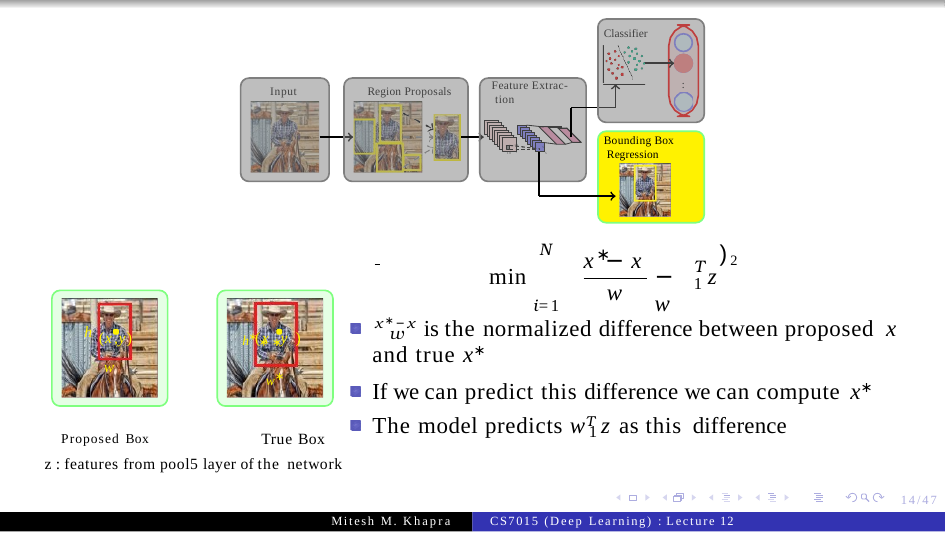

Classifier
.
.
Feature Extrac-  tion

Input
Region Proposals

Bounding Box  Regression
10
5
10	5

)2
N

∗
x − x
T
1
min
− w
z
w

i=1
x∗−x is the normalized difference between proposed x
(x,y)
w
h
h∗ ∗ ∗
w
and true x∗

(x ,y )

w∗
If we can predict this difference we can compute x∗

The model predicts wT z as this difference
Proposed Box	True Box
z : features from pool5 layer of the network
1

14/47

Mitesh M. Khapra
CS7015 (Deep Learning) : Lecture 12